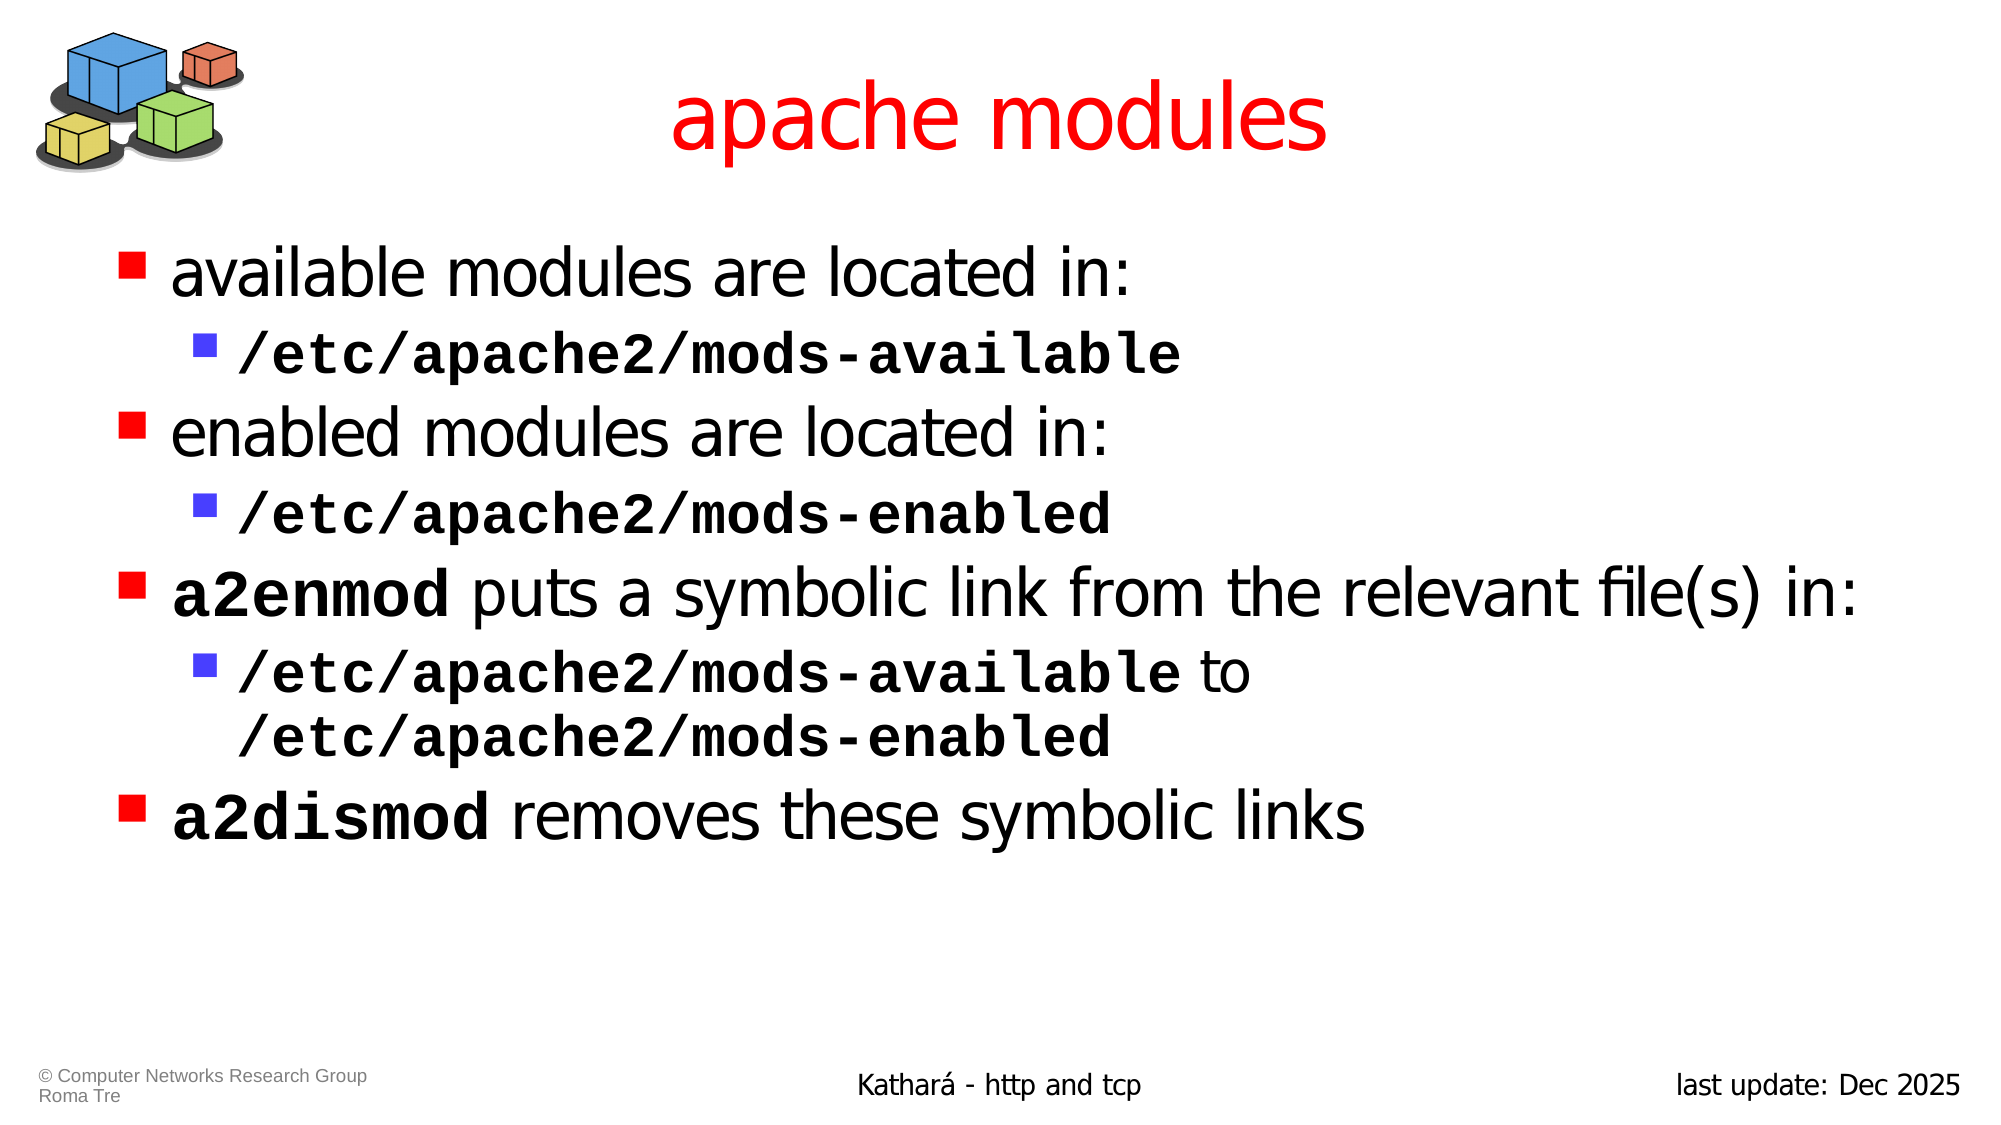

# apache modules
available modules are located in:
/etc/apache2/mods-available
enabled modules are located in:
/etc/apache2/mods-enabled
a2enmod puts a symbolic link from the relevant file(s) in:
/etc/apache2/mods-available to /etc/apache2/mods-enabled
a2dismod removes these symbolic links
Kathará - http and tcp
last update: Dec 2025